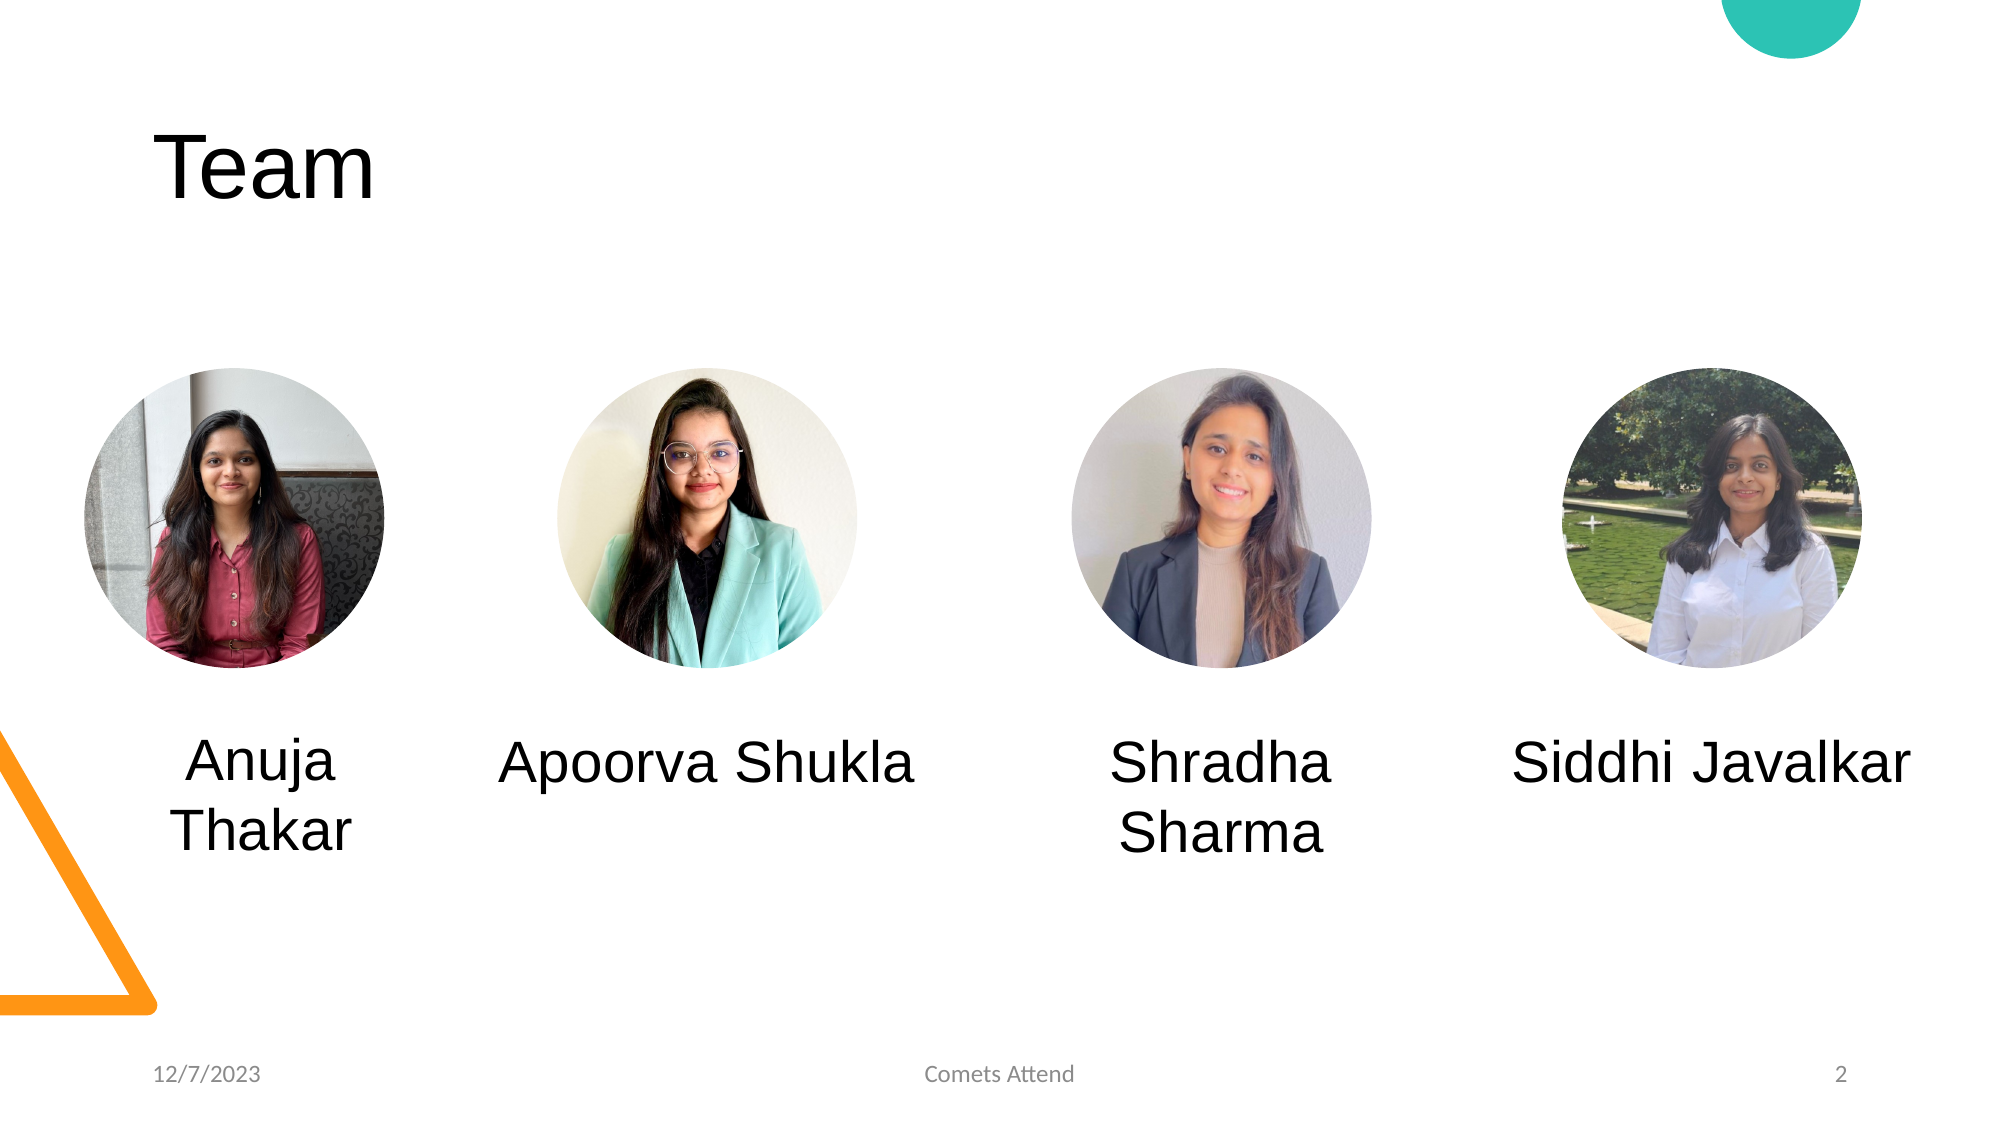

# Team
Anuja Thakar
Apoorva Shukla
Shradha Sharma
Siddhi Javalkar
12/7/2023
Comets Attend
2